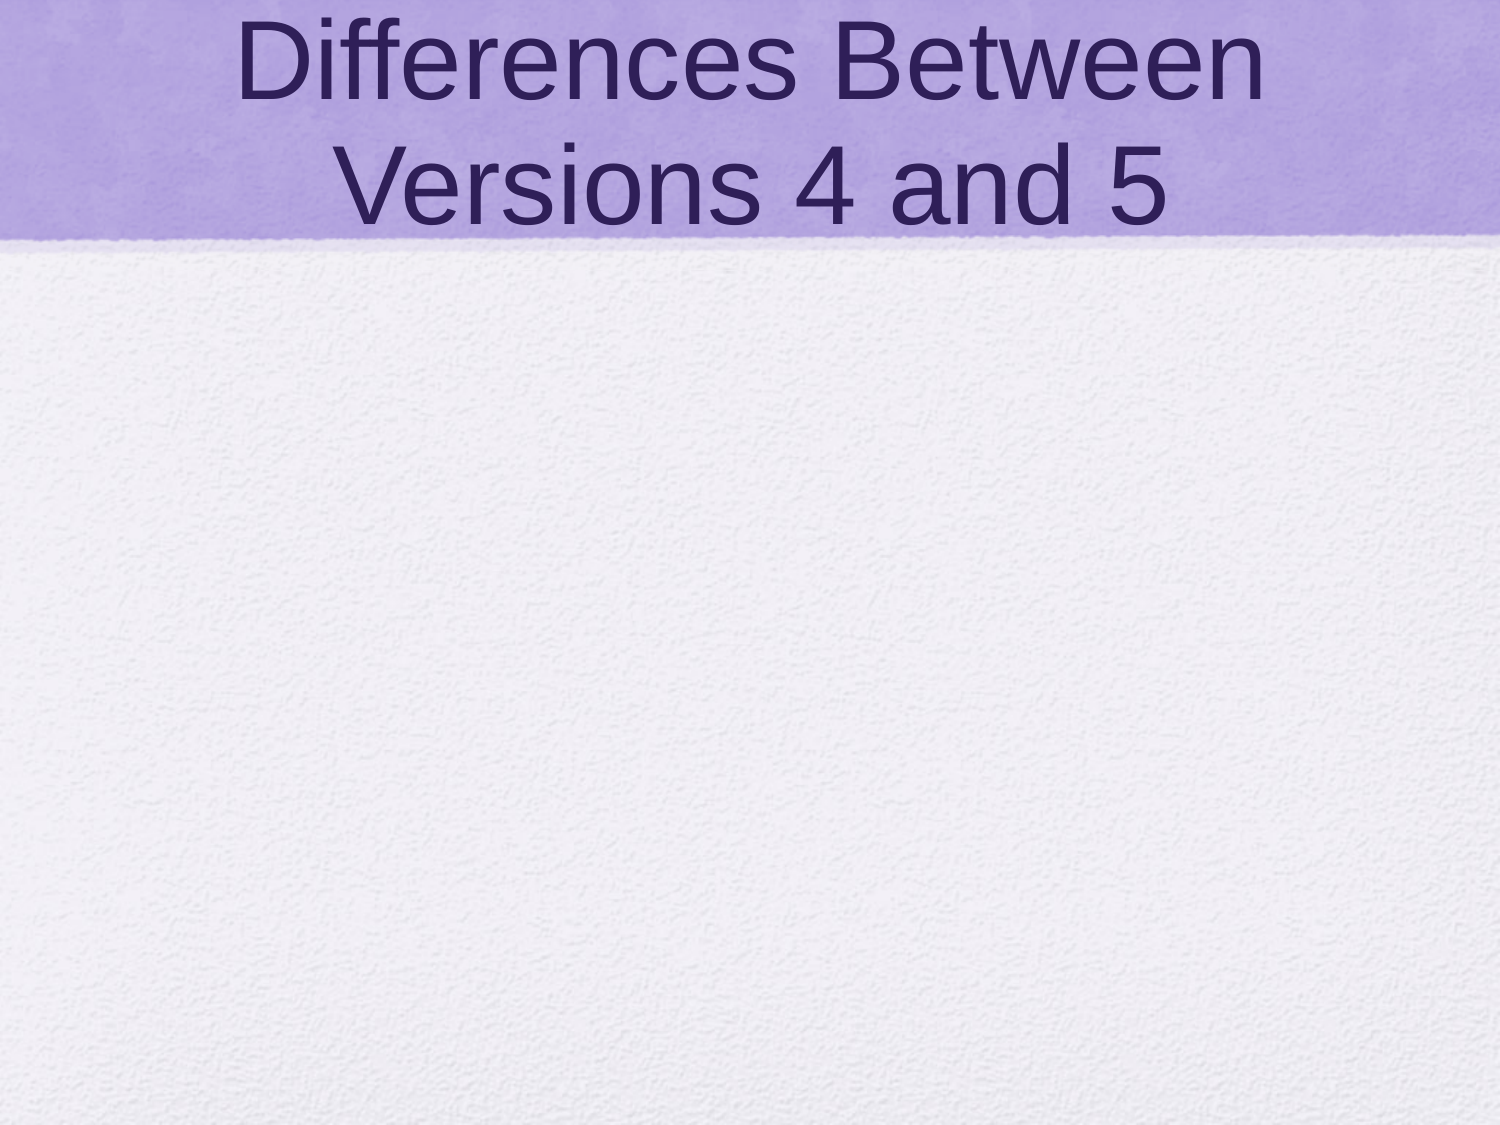

# Differences Between Versions 4 and 5